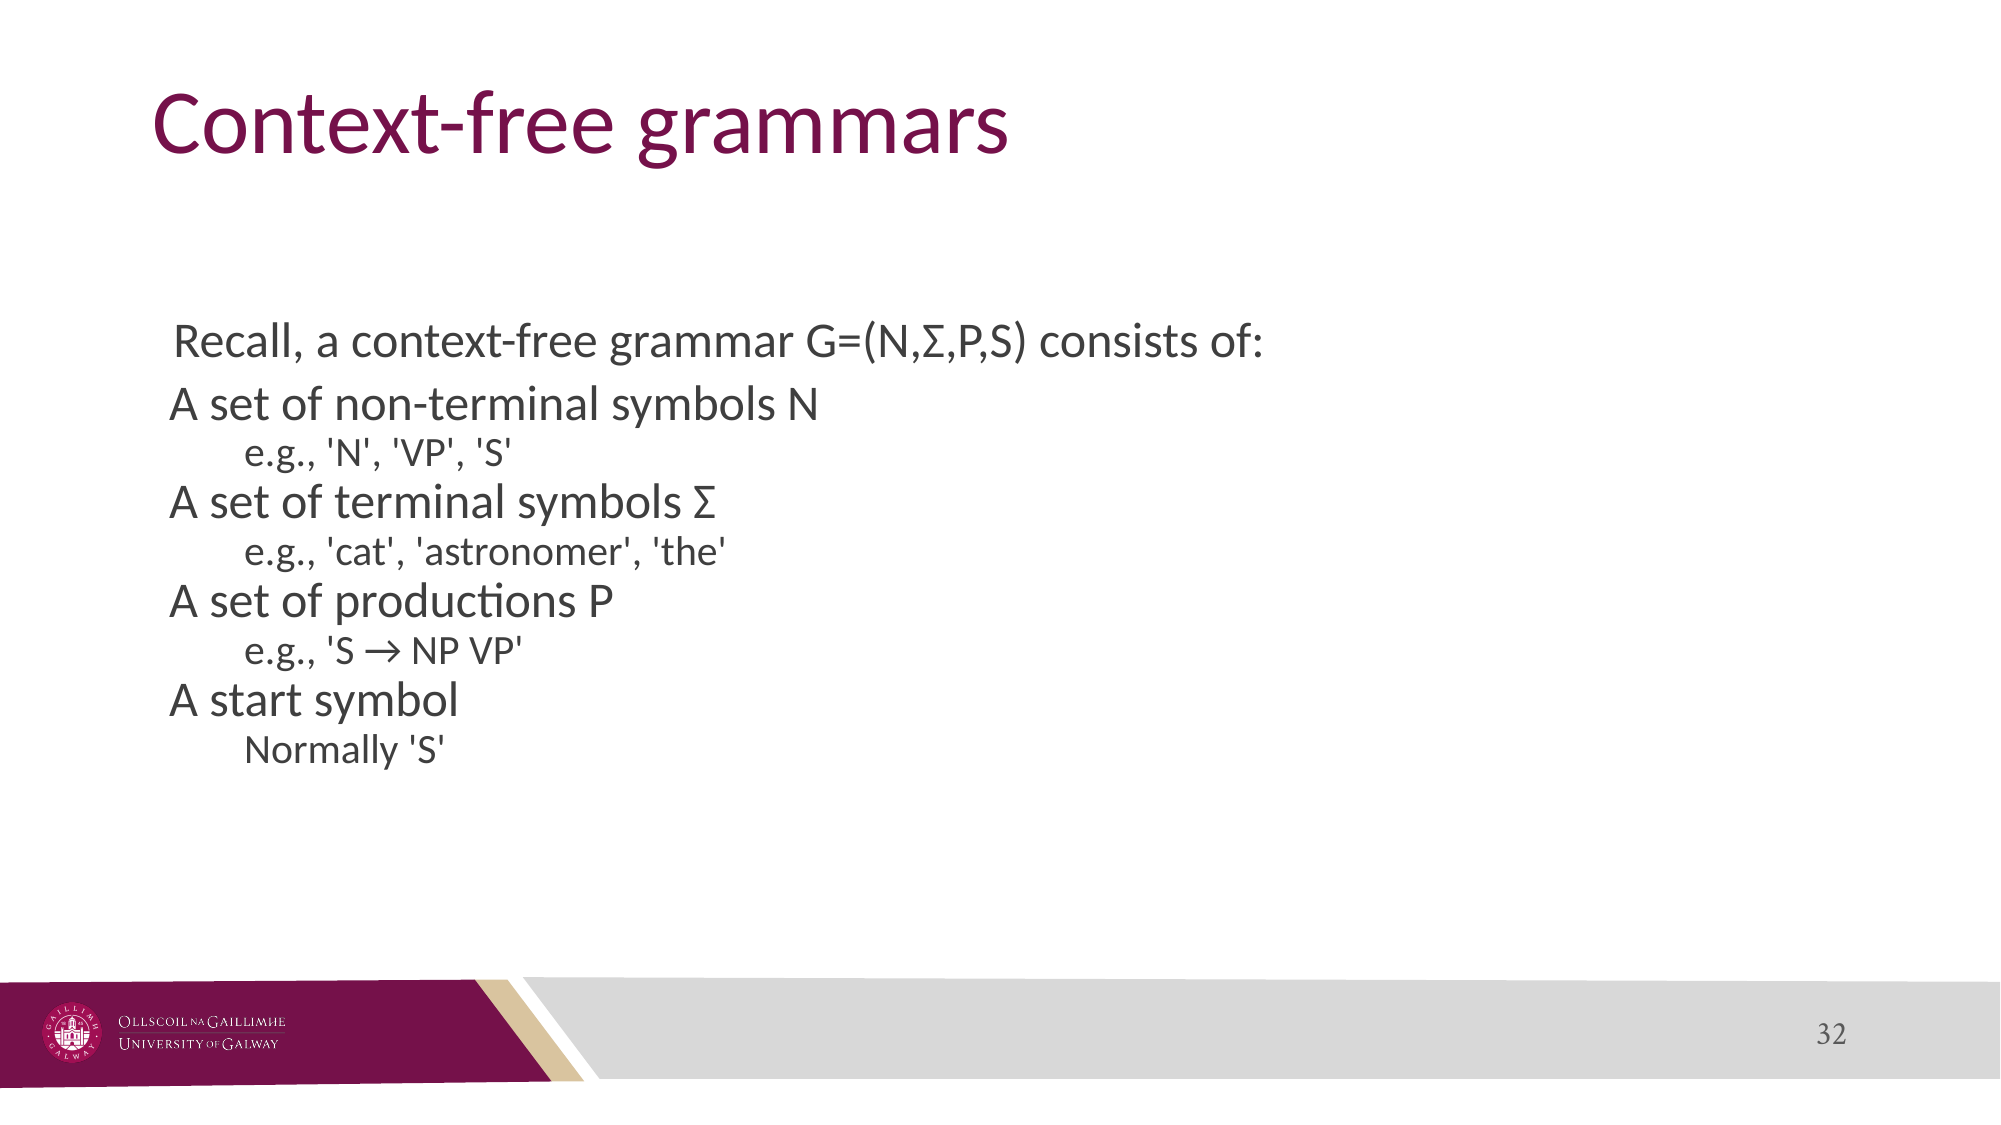

# Context-free grammars
Recall, a context-free grammar G=(N,Σ,P,S) consists of:
A set of non-terminal symbols N
e.g., 'N', 'VP', 'S'
A set of terminal symbols Σ
e.g., 'cat', 'astronomer', 'the'
A set of productions P
e.g., 'S → NP VP'
A start symbol
Normally 'S'

32